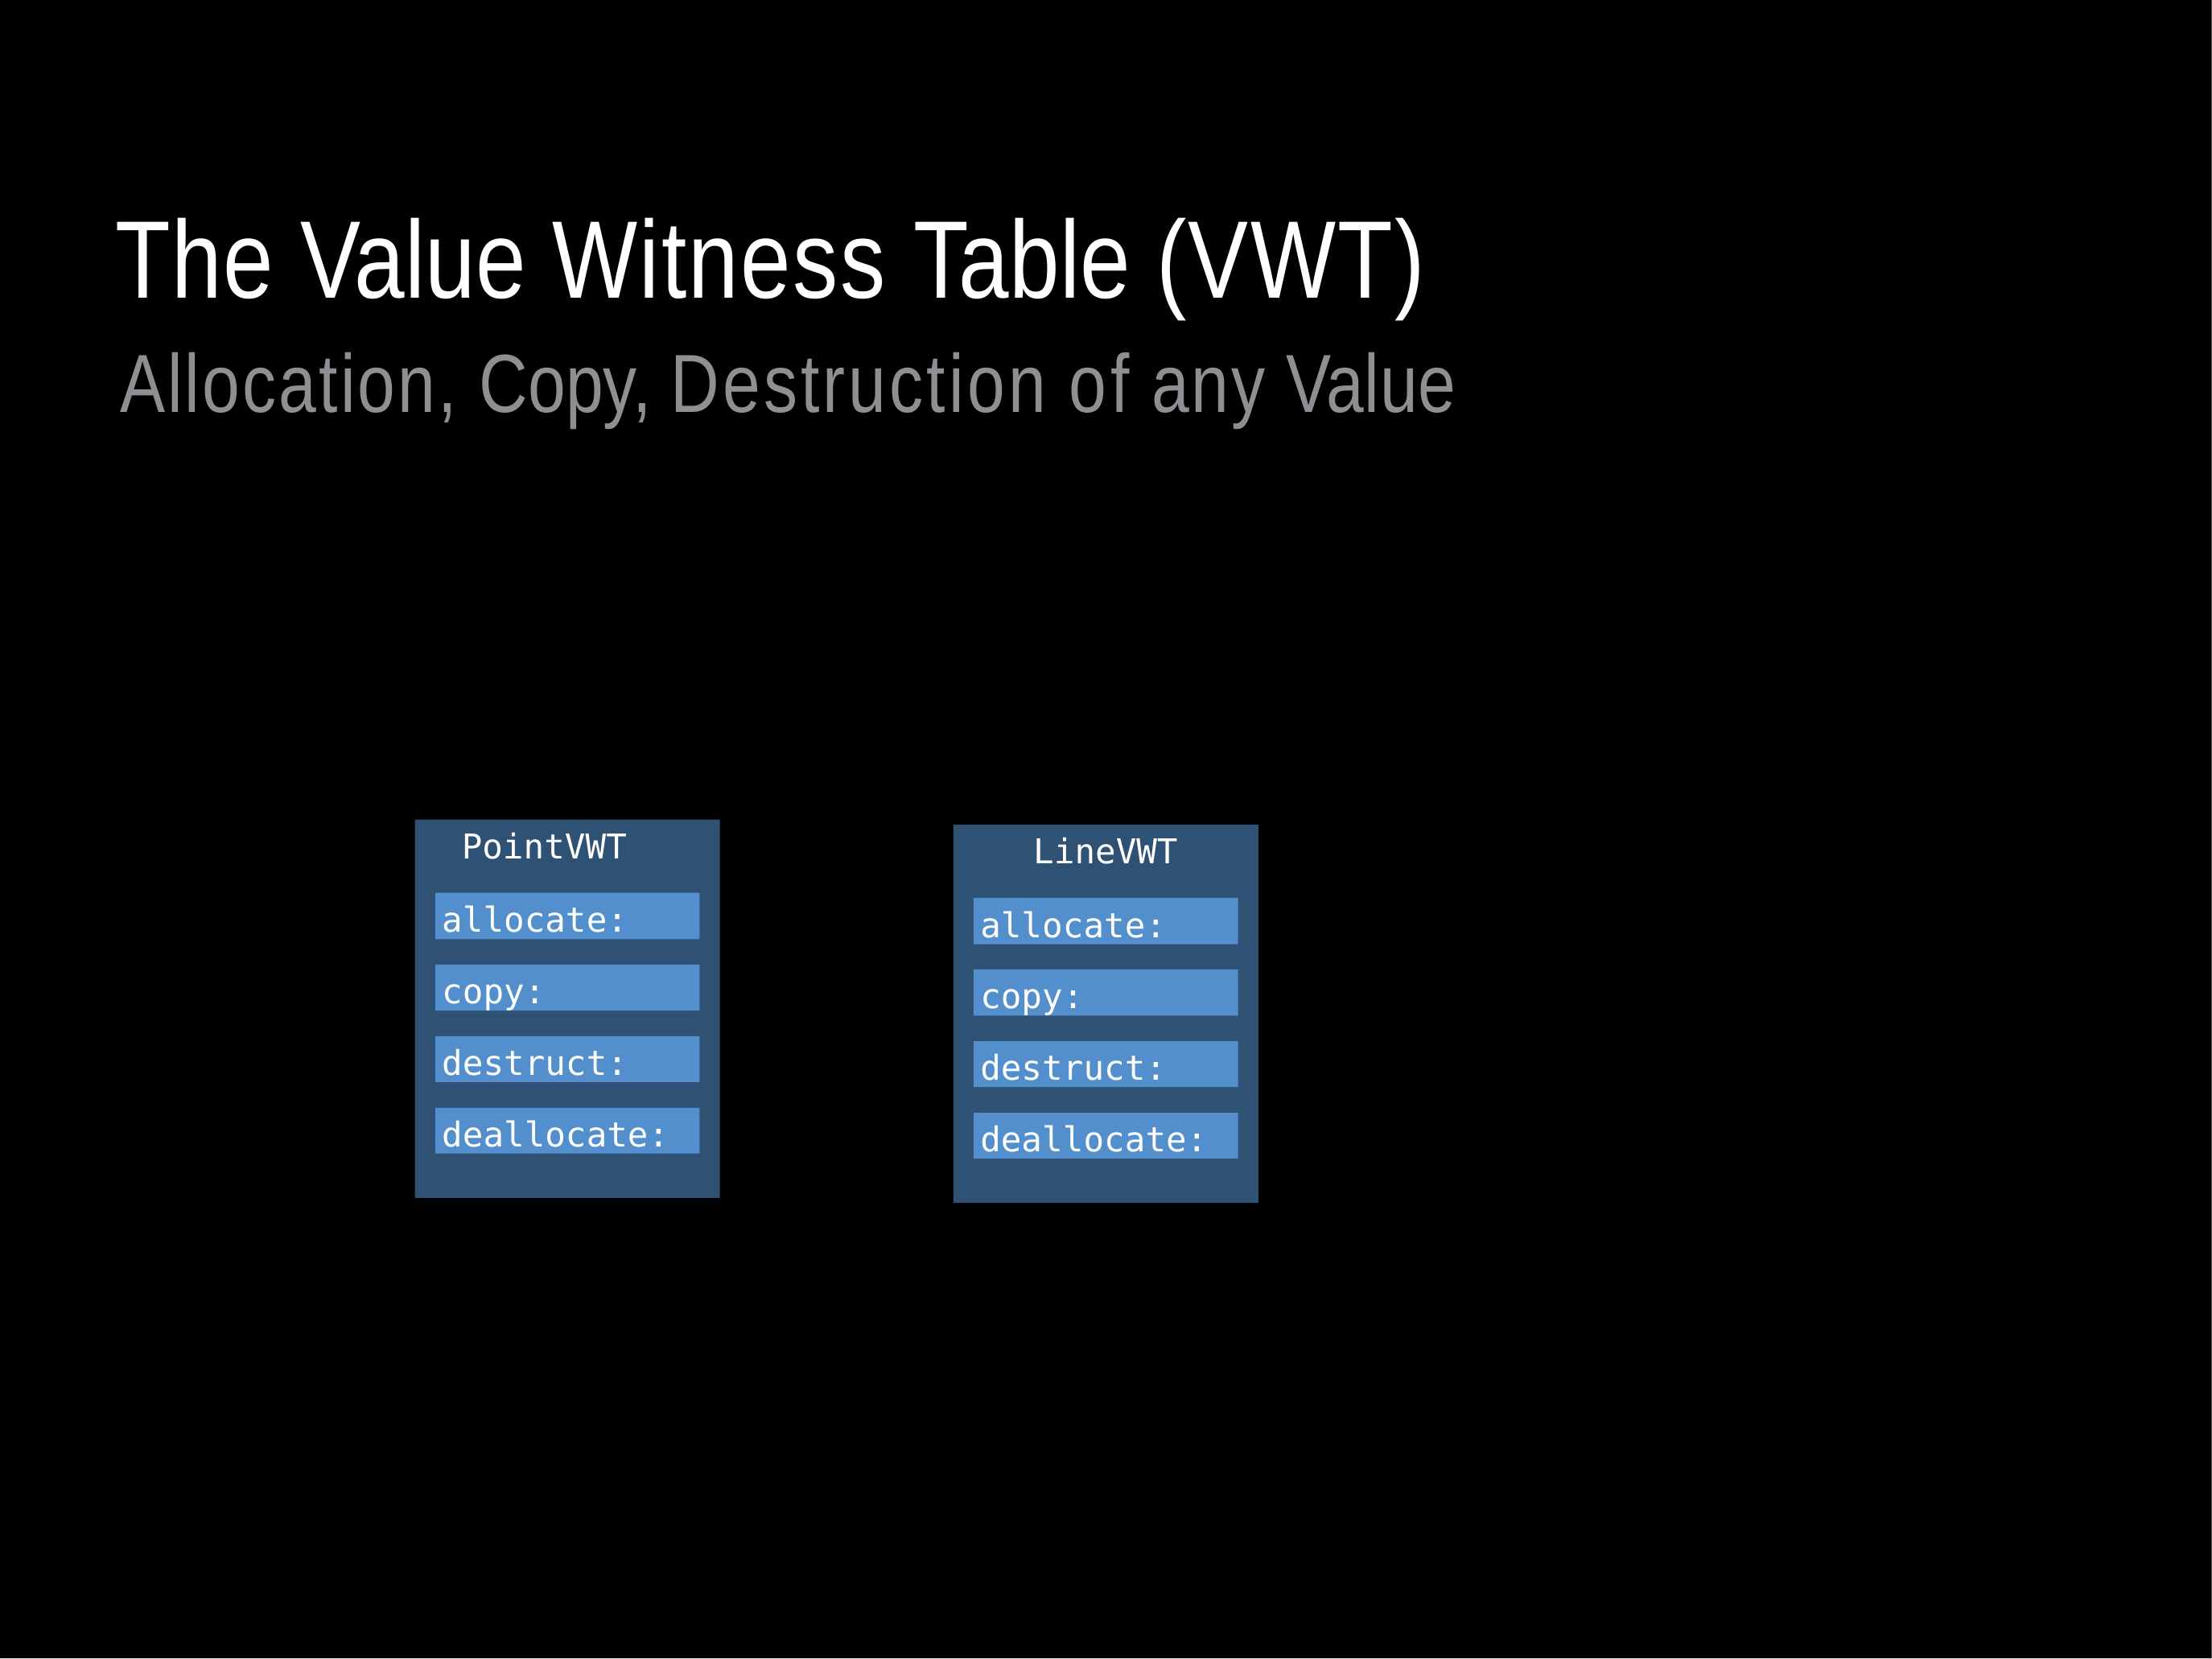

# The Value Witness Table (VWT)
Allocation, Copy, Destruction of any Value

PointVWT

LineVWT
allocate:
allocate:
copy:
copy:
destruct:
destruct:
deallocate:
deallocate: